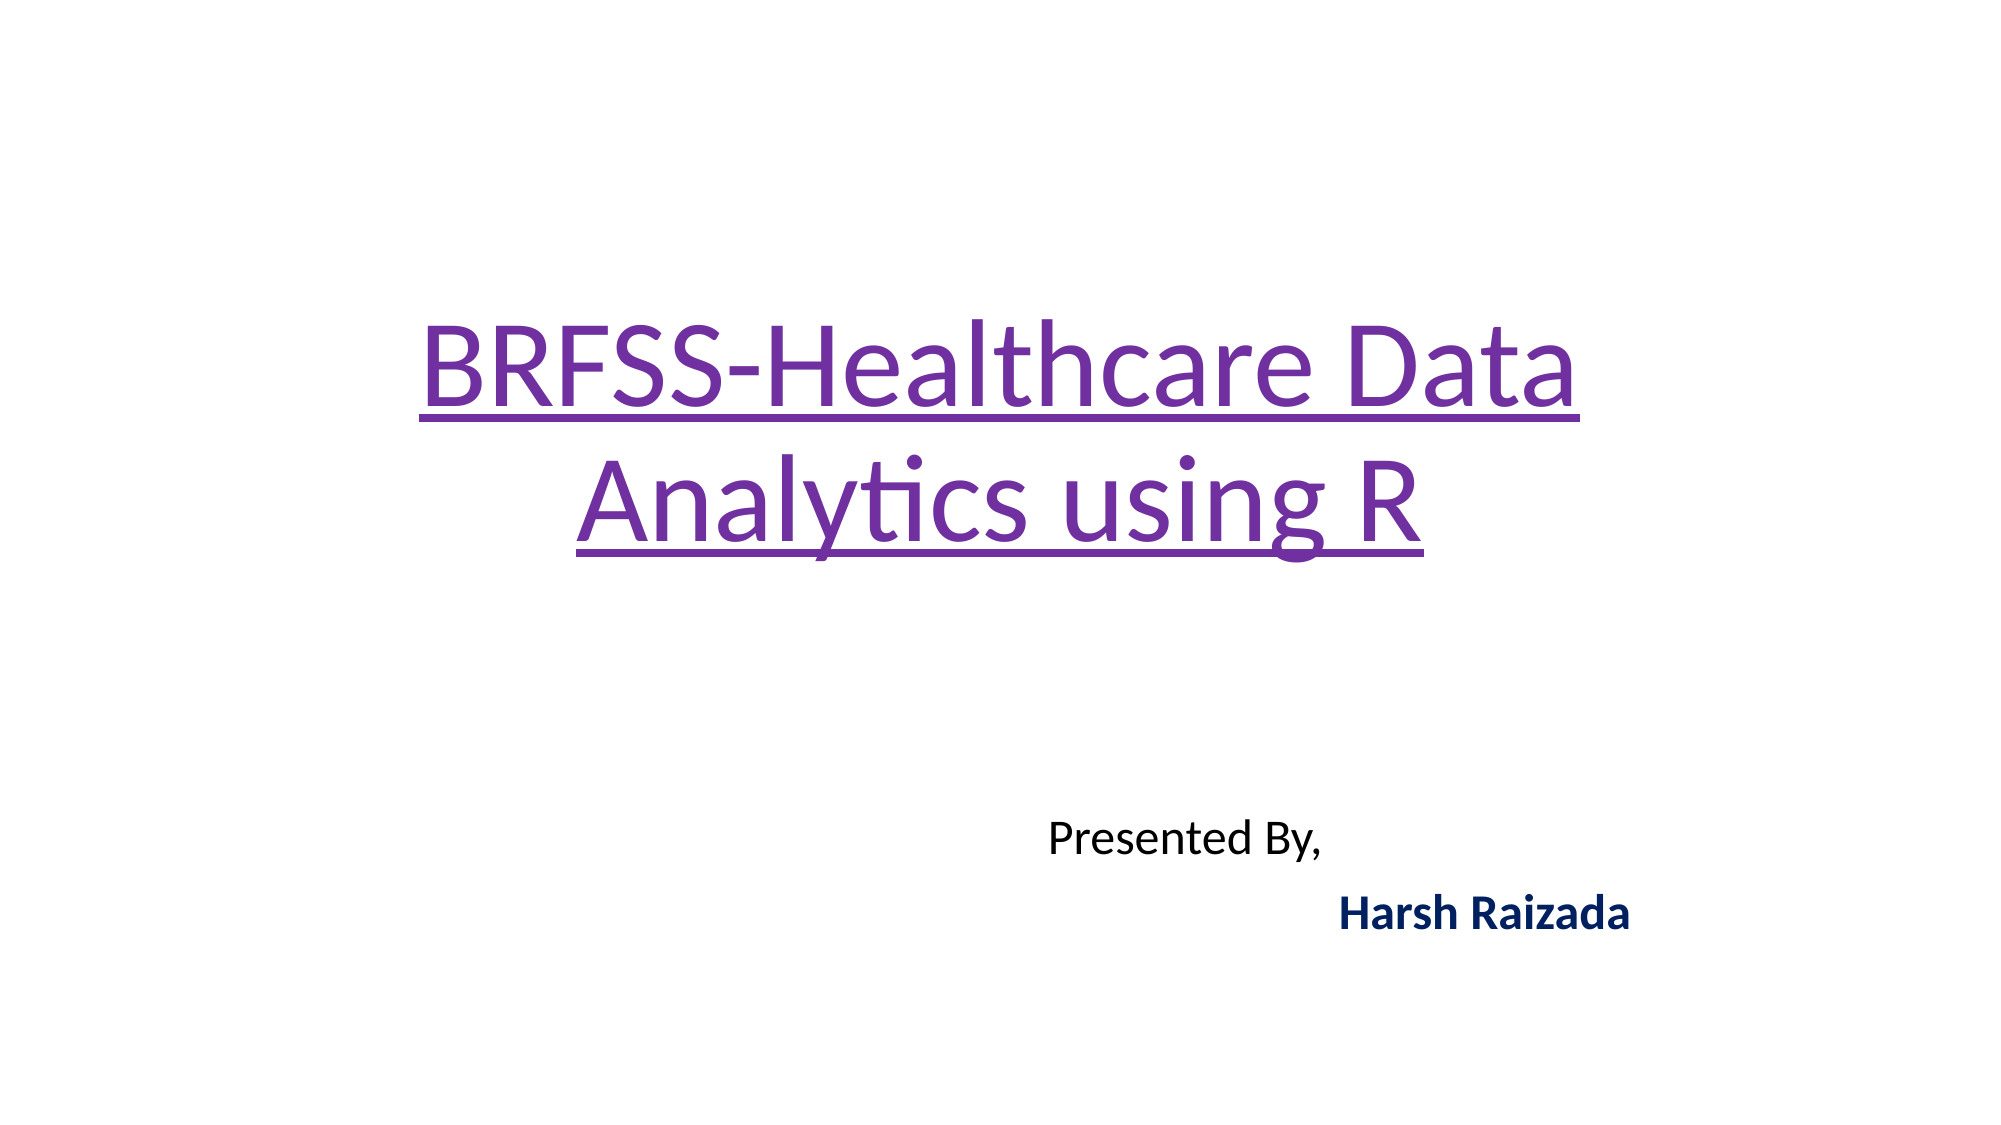

# BRFSS-Healthcare Data Analytics using R
Presented By,
				Harsh Raizada